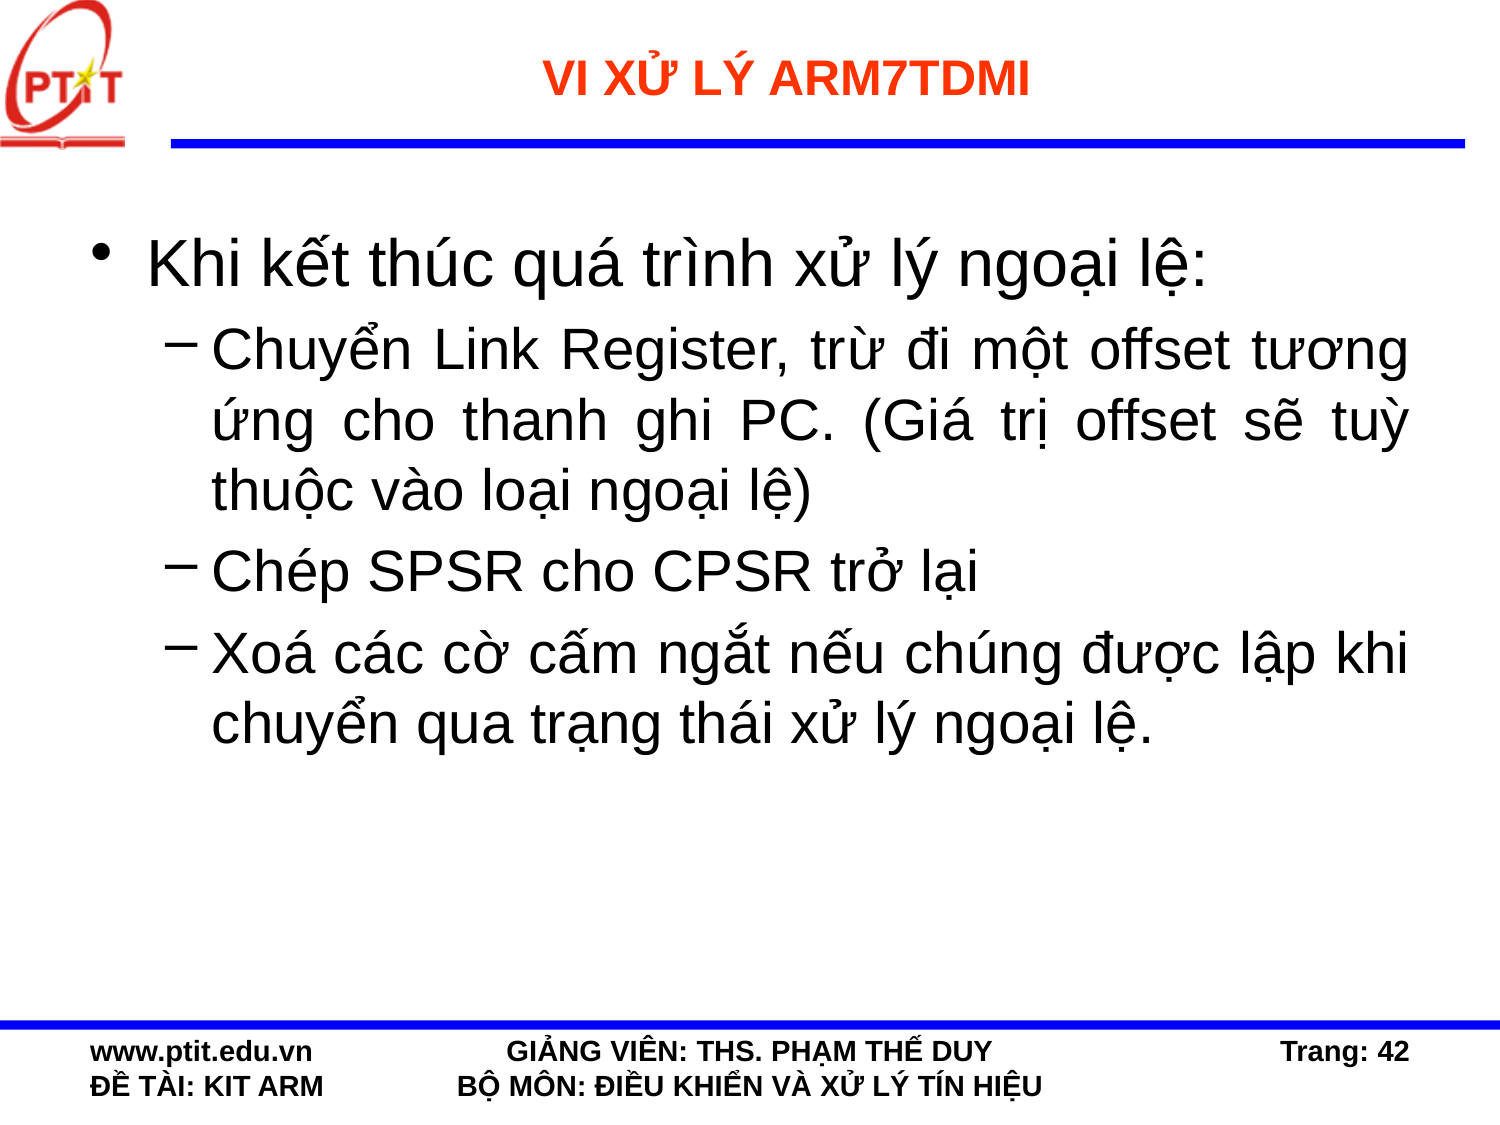

# VI XỬ LÝ ARM7TDMI
Khi kết thúc quá trình xử lý ngoại lệ:
Chuyển Link Register, trừ đi một offset tương ứng cho thanh ghi PC. (Giá trị offset sẽ tuỳ thuộc vào loại ngoại lệ)
Chép SPSR cho CPSR trở lại
Xoá các cờ cấm ngắt nếu chúng được lập khi chuyển qua trạng thái xử lý ngoại lệ.
www.ptit.edu.vn
ĐỀ TÀI: KIT ARM
GIẢNG VIÊN: THS. PHẠM THẾ DUY
BỘ MÔN: ĐIỀU KHIỂN VÀ XỬ LÝ TÍN HIỆU
Trang: 42